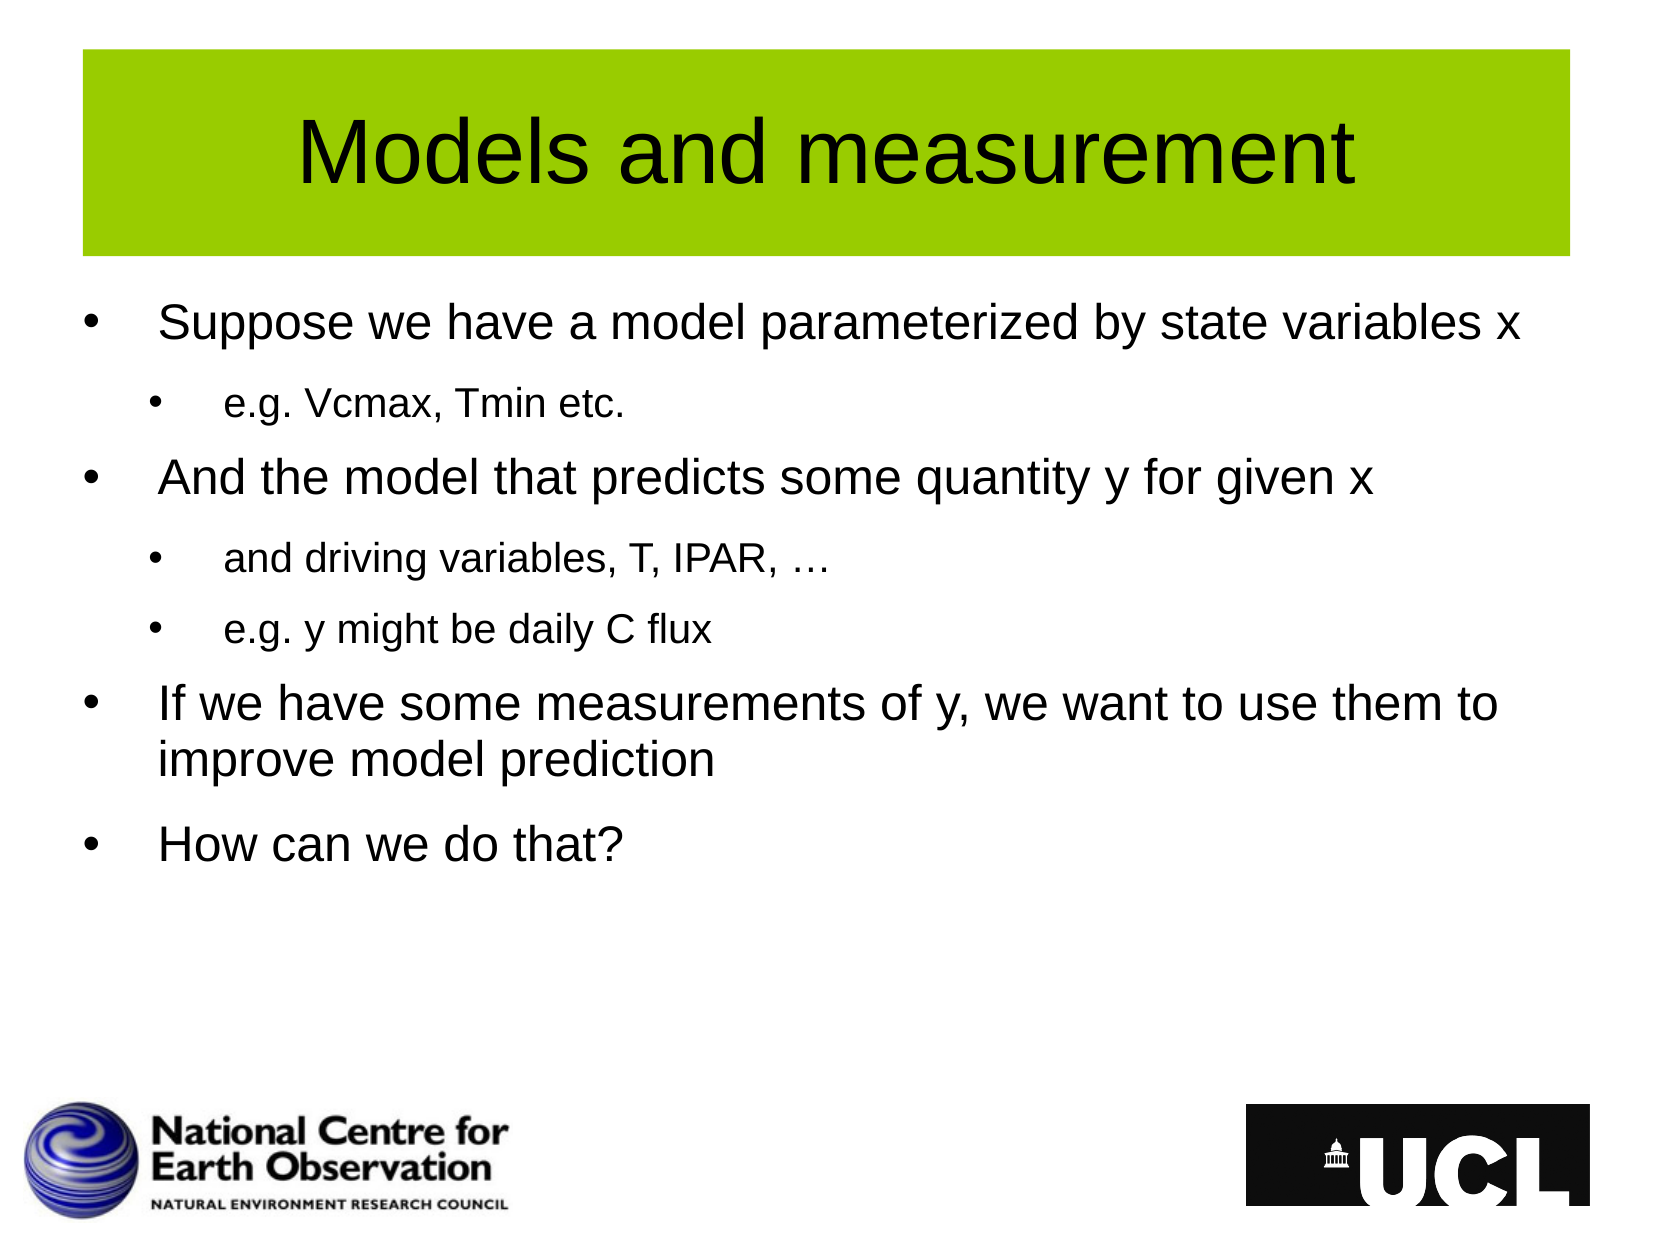

# Models and measurement
Suppose we have a model parameterized by state variables x
e.g. Vcmax, Tmin etc.
And the model that predicts some quantity y for given x
and driving variables, T, IPAR, …
e.g. y might be daily C flux
If we have some measurements of y, we want to use them to improve model prediction
How can we do that?